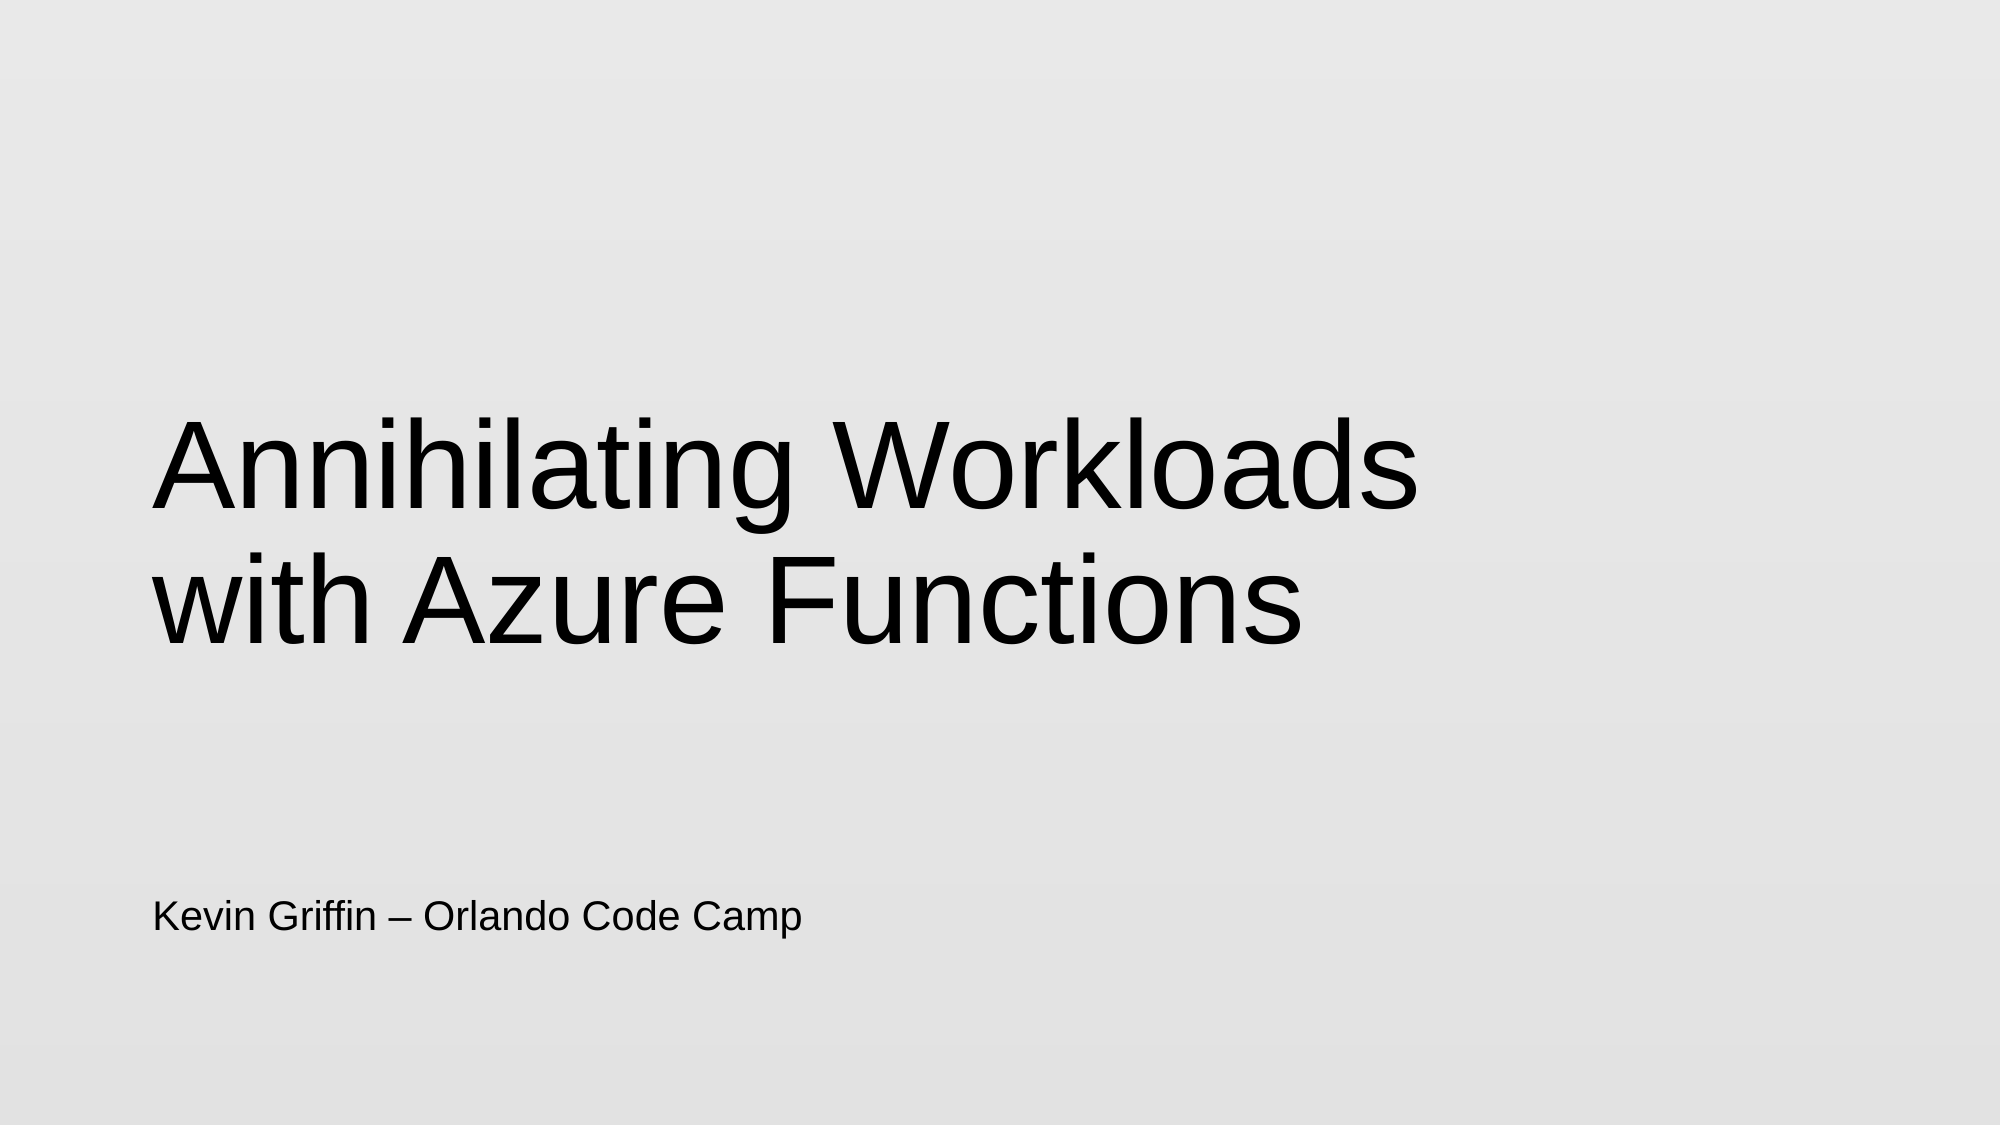

# Annihilating Workloads with Azure Functions
Kevin Griffin – Orlando Code Camp